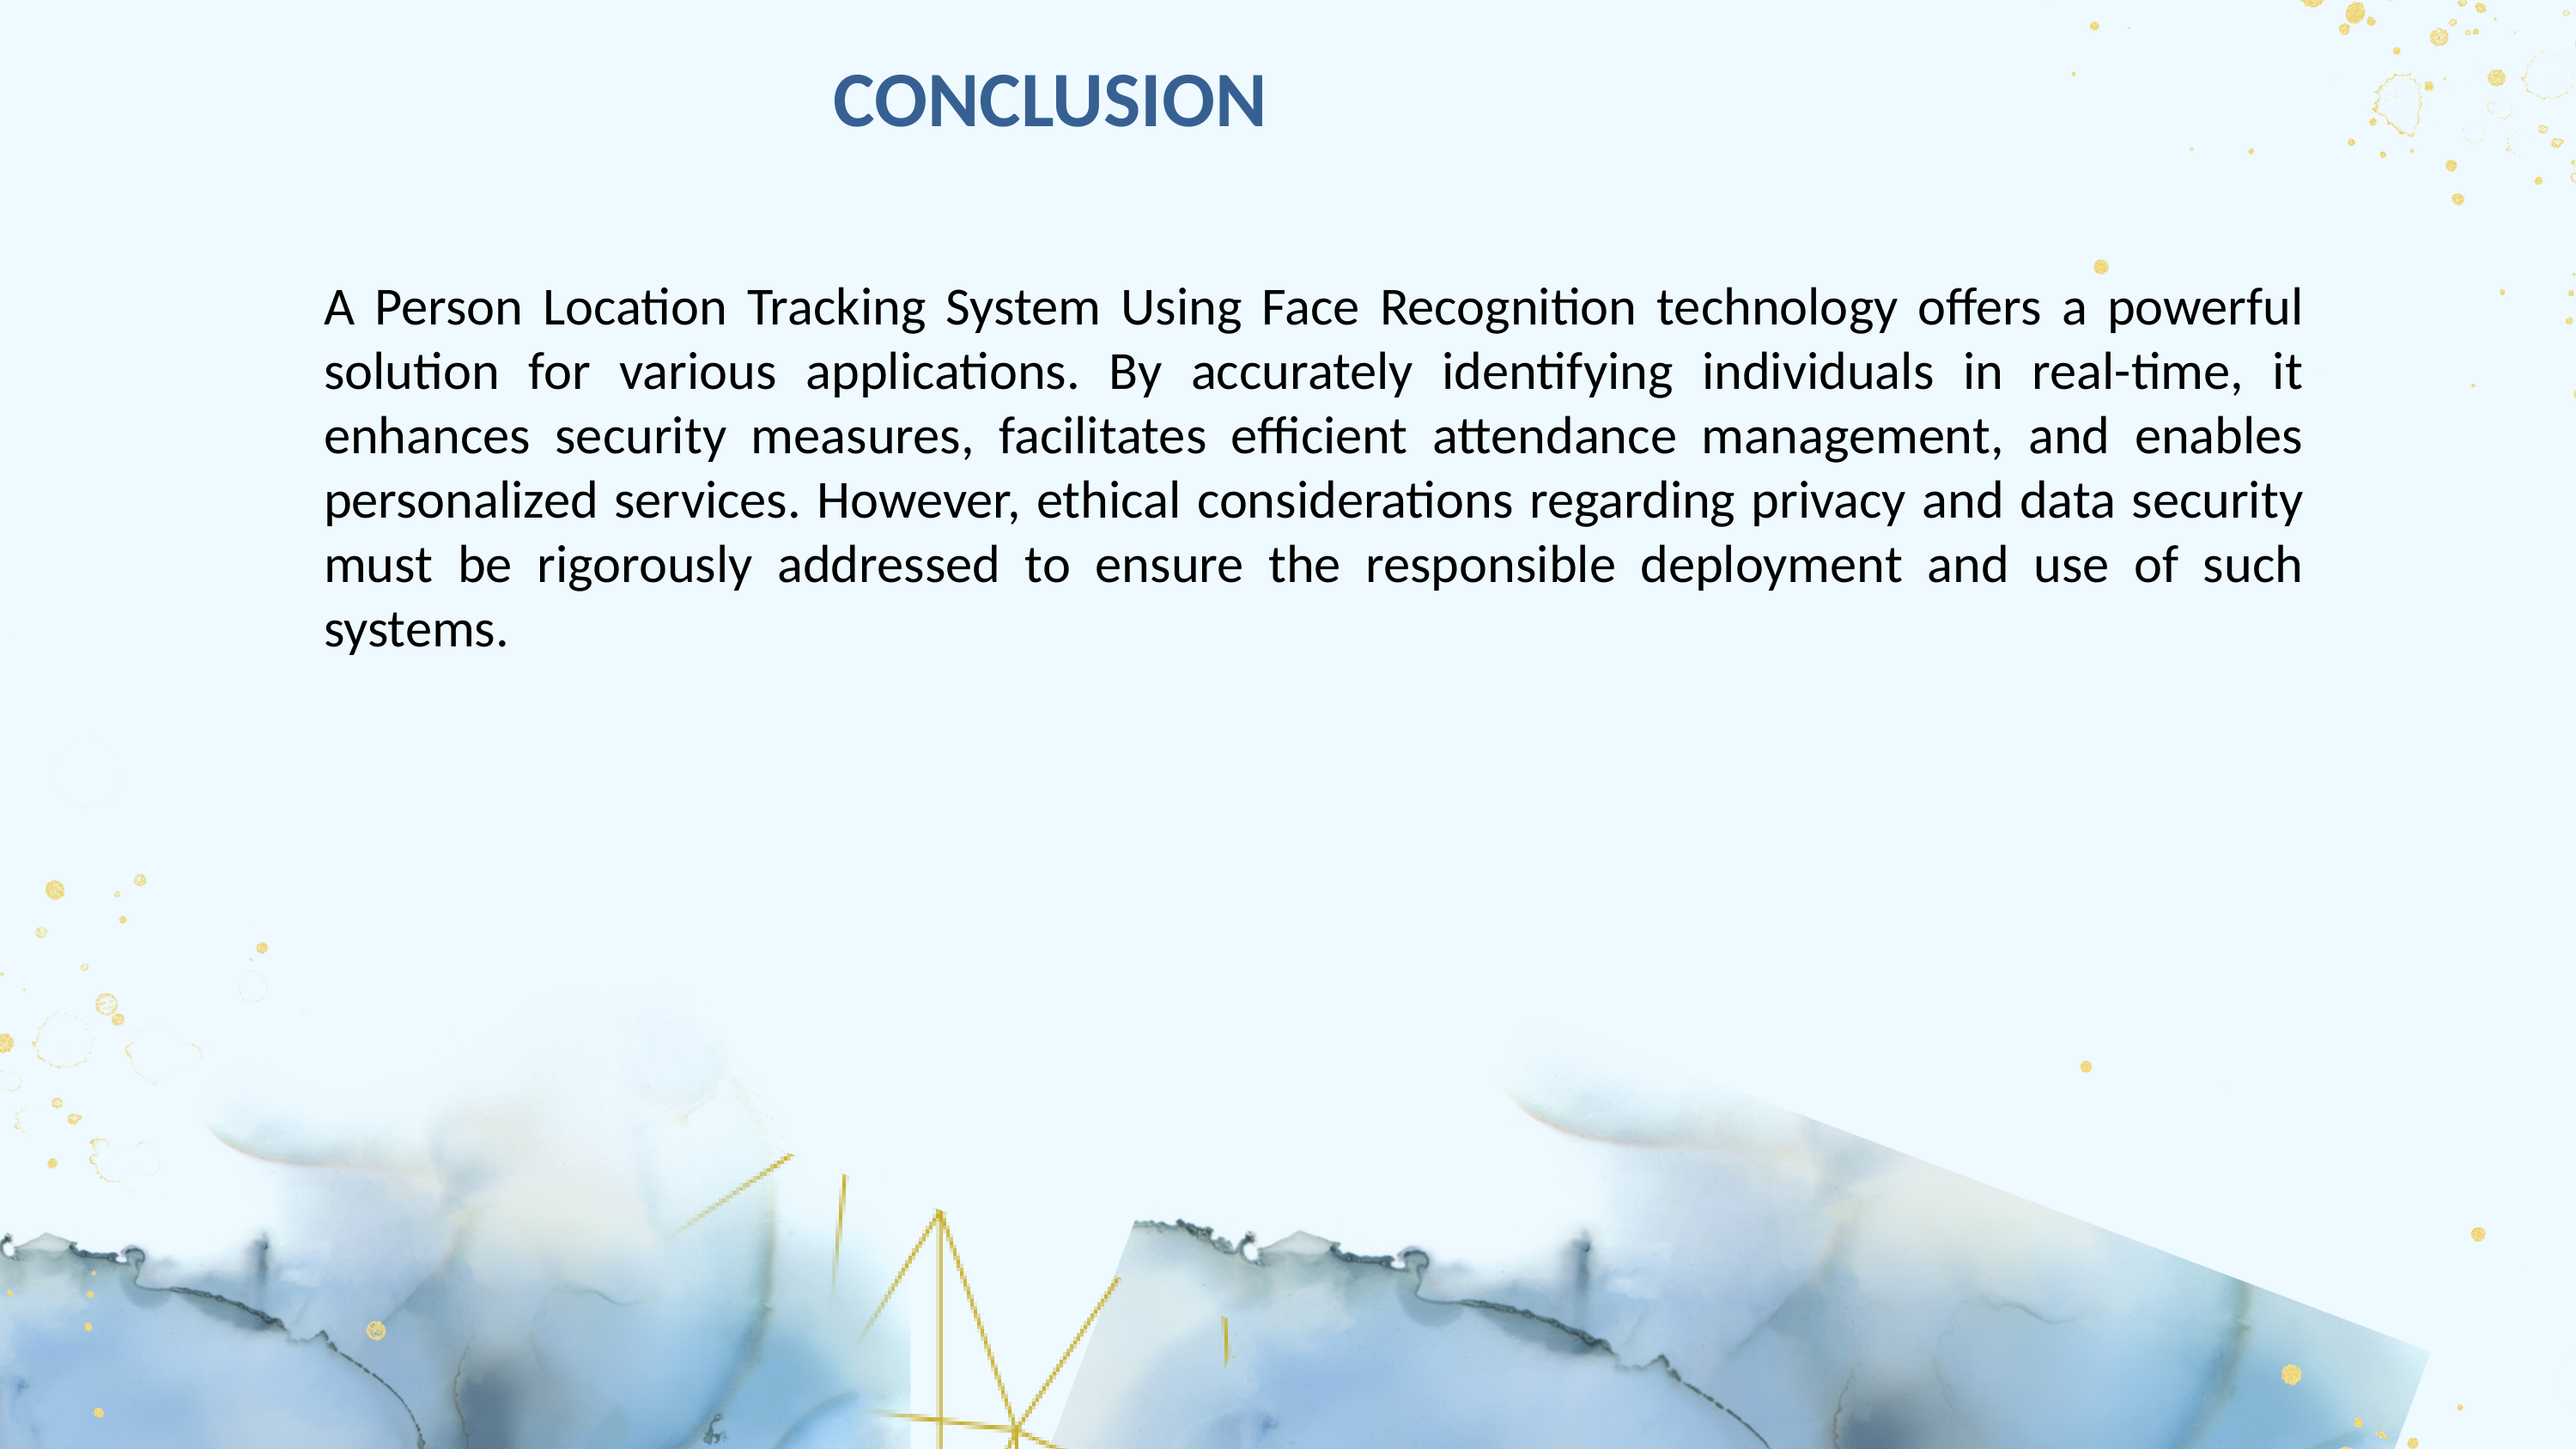

# CONCLUSION
A Person Location Tracking System Using Face Recognition technology offers a powerful solution for various applications. By accurately identifying individuals in real-time, it enhances security measures, facilitates efficient attendance management, and enables personalized services. However, ethical considerations regarding privacy and data security must be rigorously addressed to ensure the responsible deployment and use of such systems.